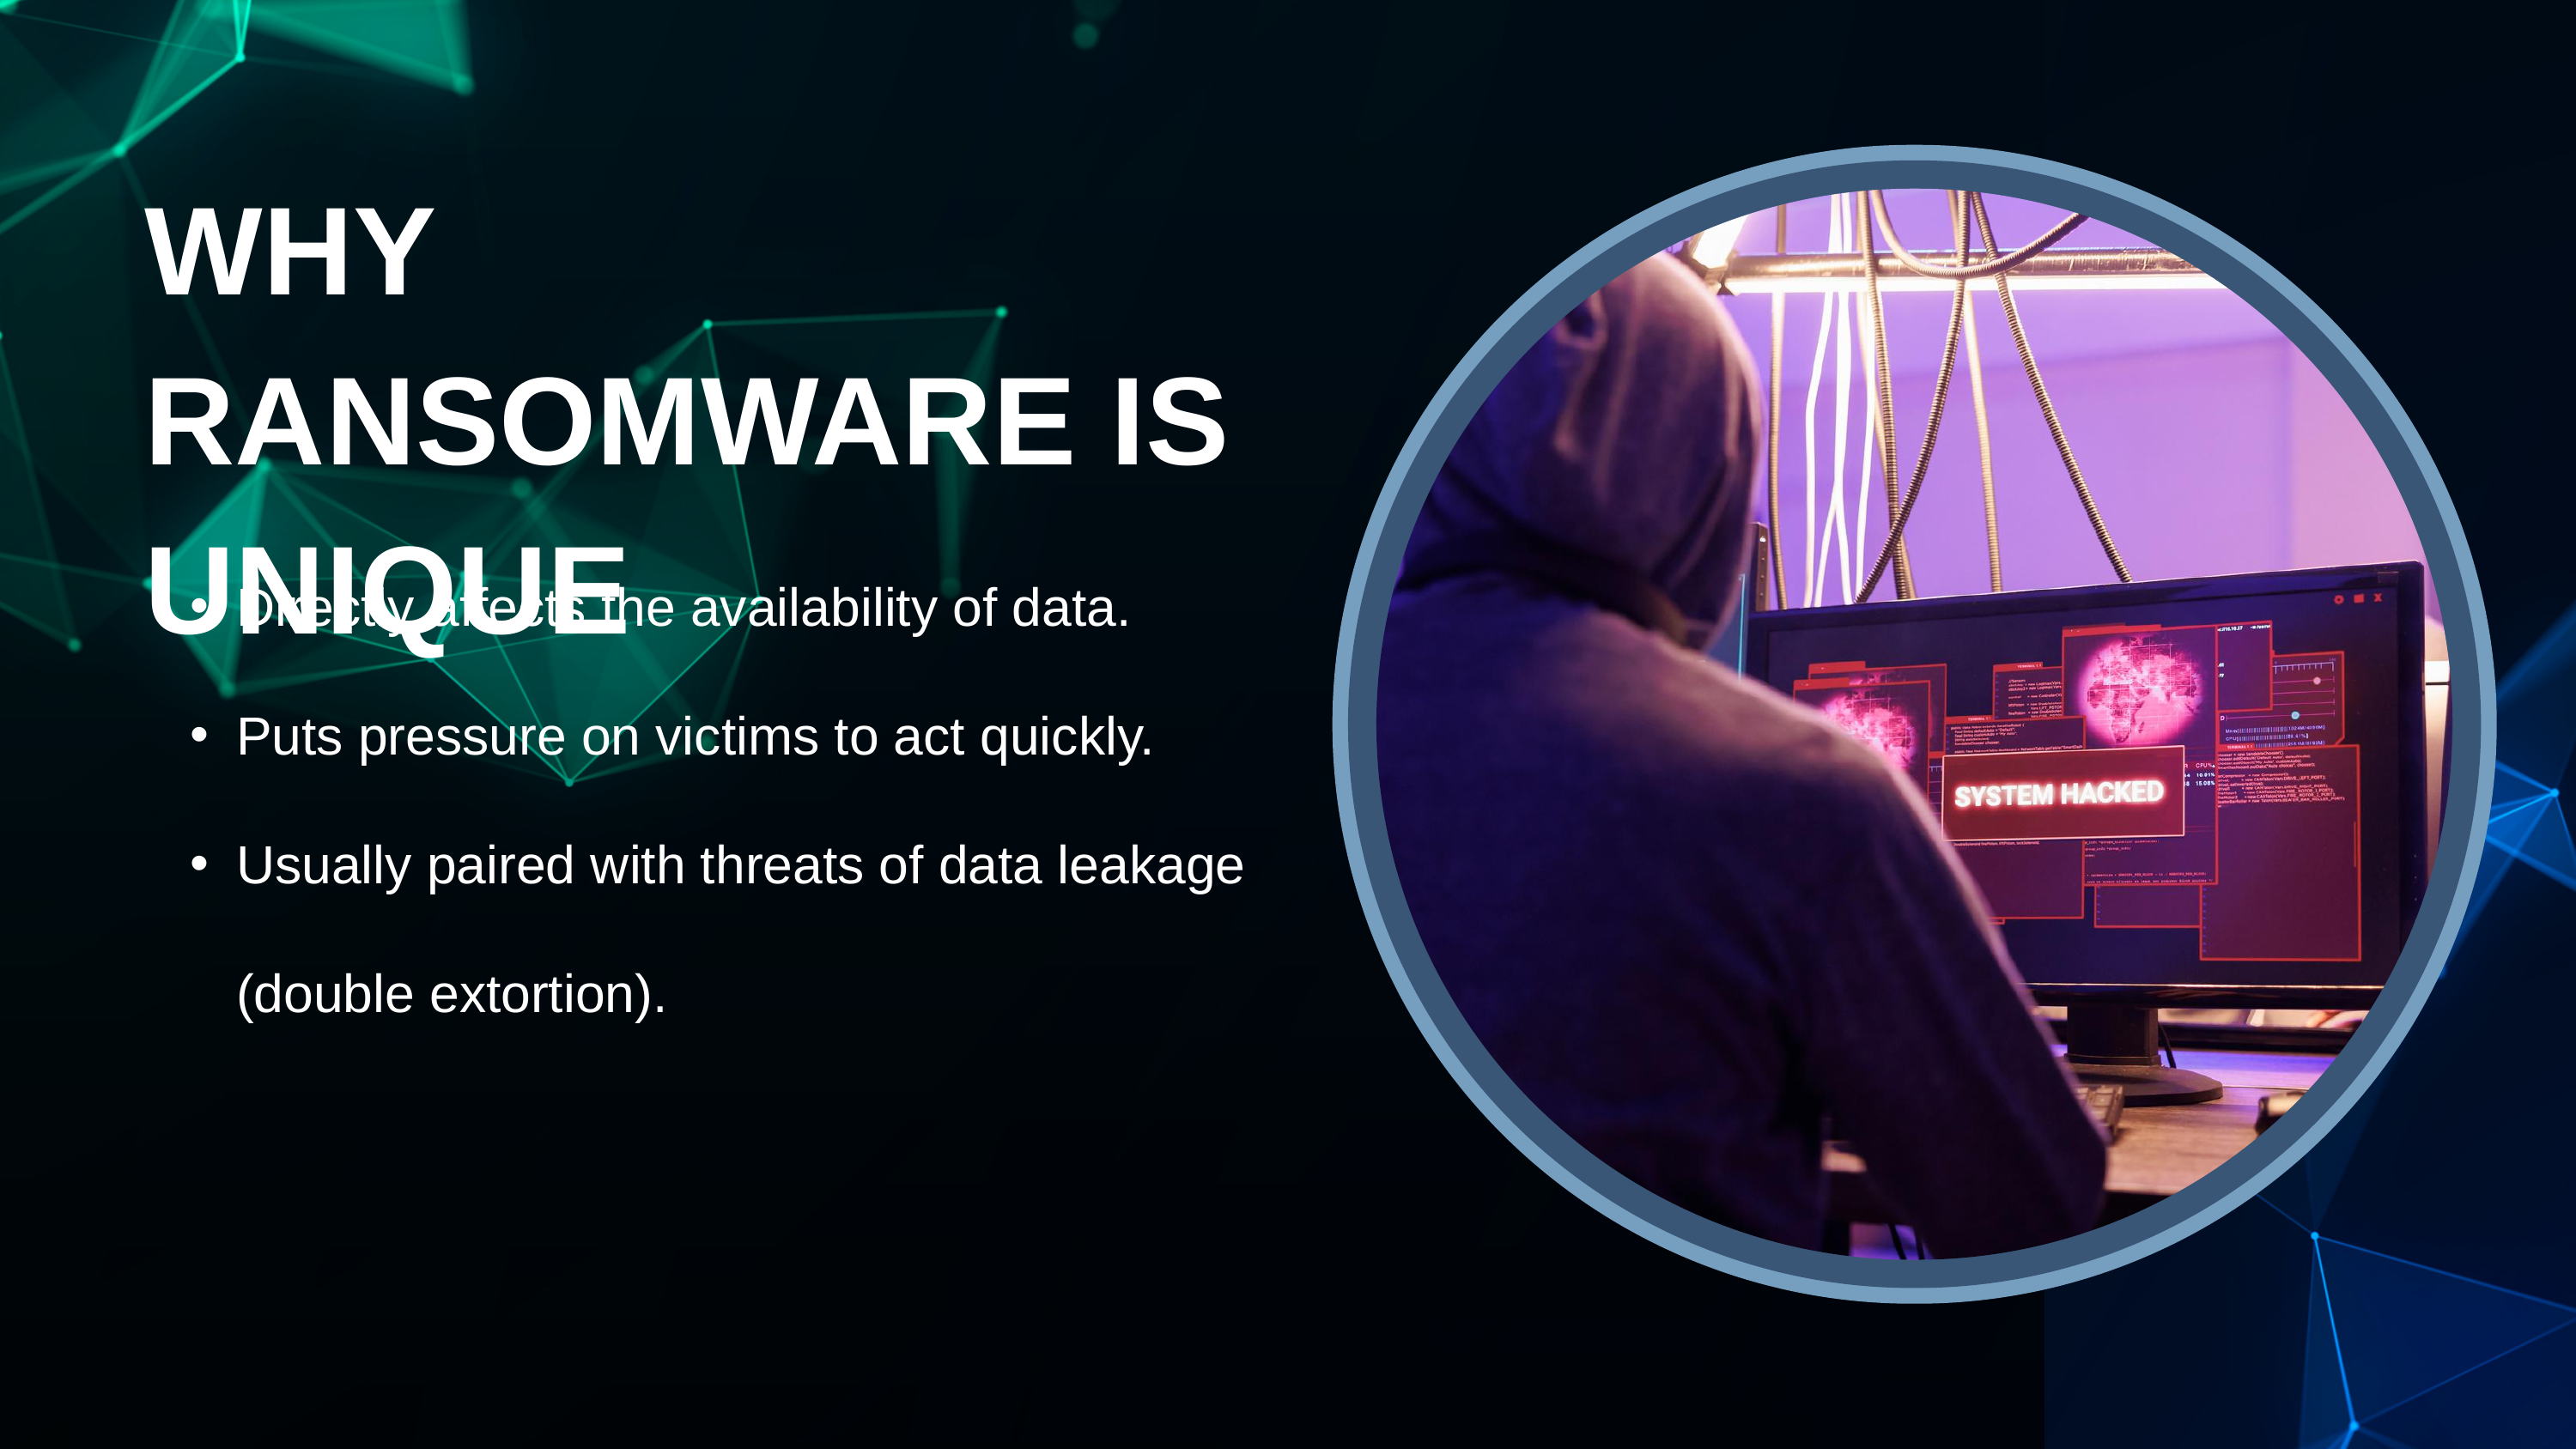

WHY RANSOMWARE IS UNIQUE
Directly affects the availability of data.
Puts pressure on victims to act quickly.
Usually paired with threats of data leakage (double extortion).